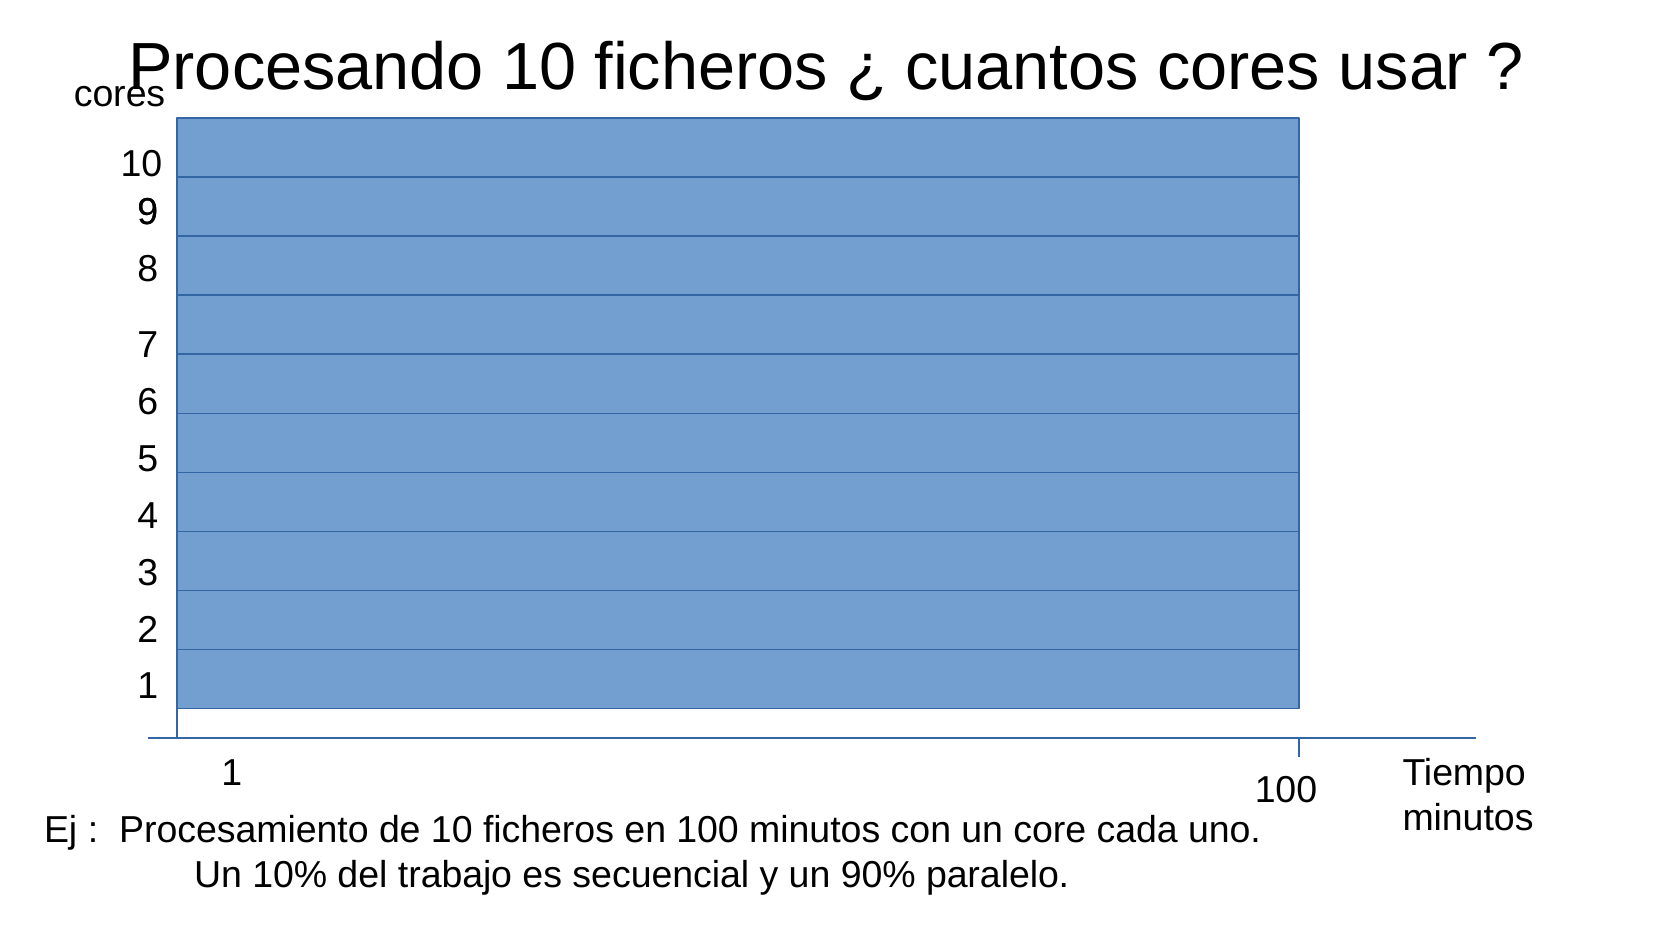

Procesando 10 ficheros ¿ cuantos cores usar ?
cores

10

9
9
8

7

6

5

4

3

2

1
1
Tiempo
minutos
100
Ej :  Procesamiento de 10 ficheros en 100 minutos con un core cada uno.
	Un 10% del trabajo es secuencial y un 90% paralelo.